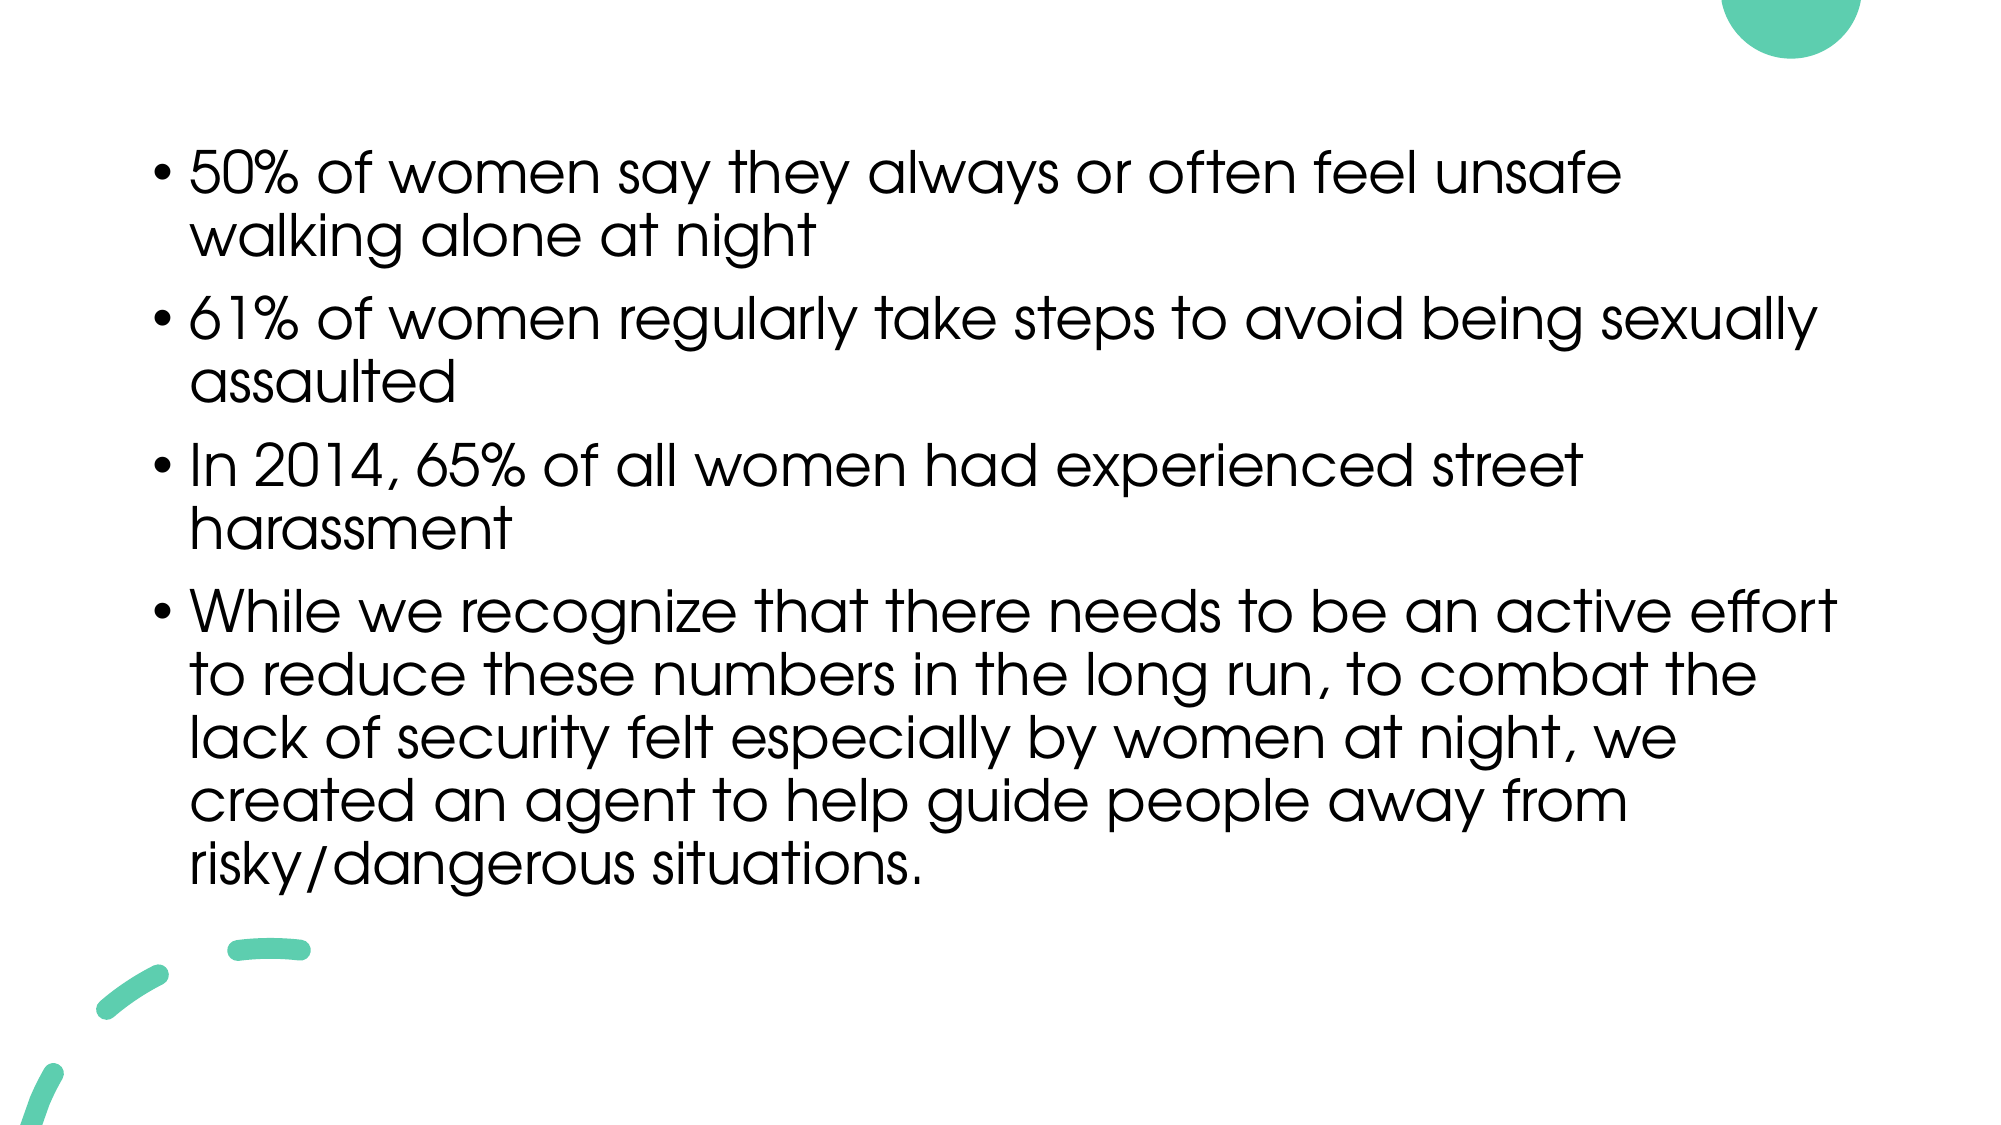

50% of women say they always or often feel unsafe walking alone at night
61% of women regularly take steps to avoid being sexually assaulted
In 2014, 65% of all women had experienced street harassment
While we recognize that there needs to be an active effort to reduce these numbers in the long run, to combat the lack of security felt especially by women at night, we created an agent to help guide people away from risky/dangerous situations.